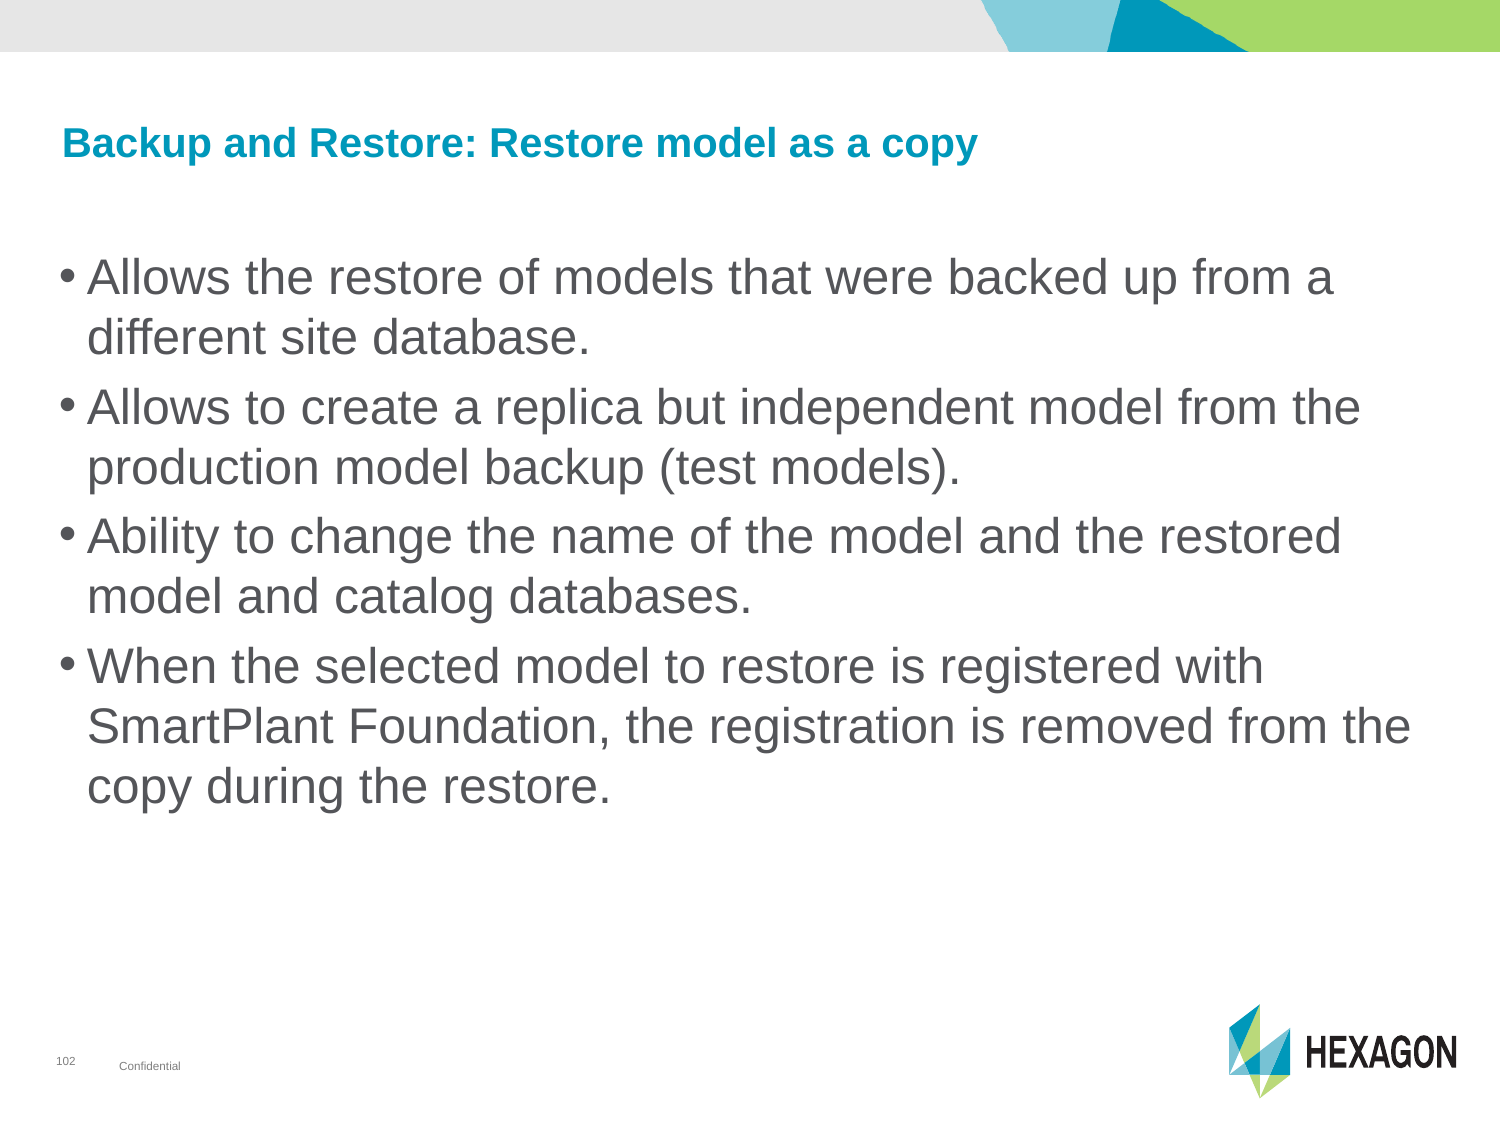

# Backup and Restore: Restore model as a copy
Allows the restore of models that were backed up from a different site database.
Allows to create a replica but independent model from the production model backup (test models).
Ability to change the name of the model and the restored  model and catalog databases.
When the selected model to restore is registered with SmartPlant Foundation, the registration is removed from the copy during the restore.